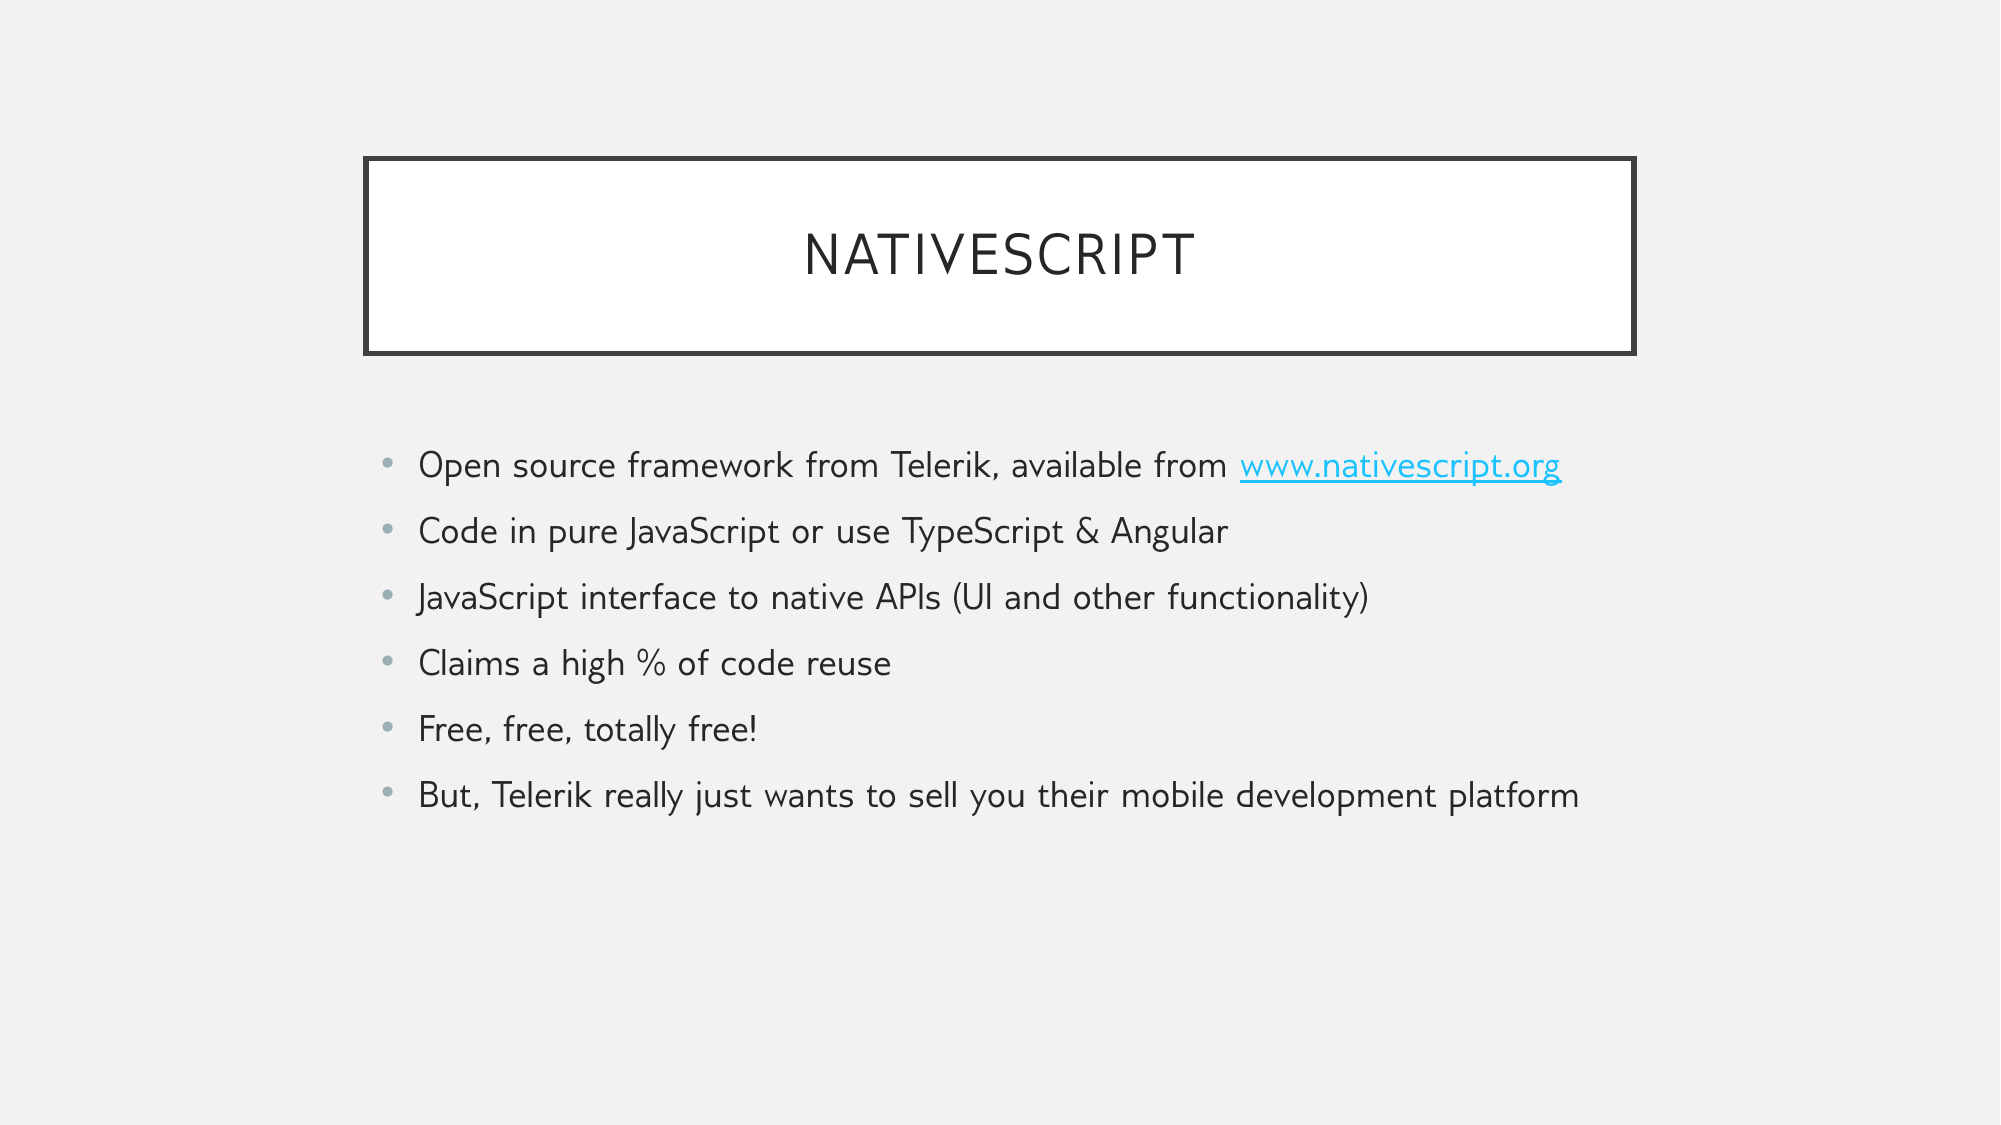

# NativeScript
Open source framework from Telerik, available from www.nativescript.org
Code in pure JavaScript or use TypeScript & Angular
JavaScript interface to native APIs (UI and other functionality)
Claims a high % of code reuse
Free, free, totally free!
But, Telerik really just wants to sell you their mobile development platform